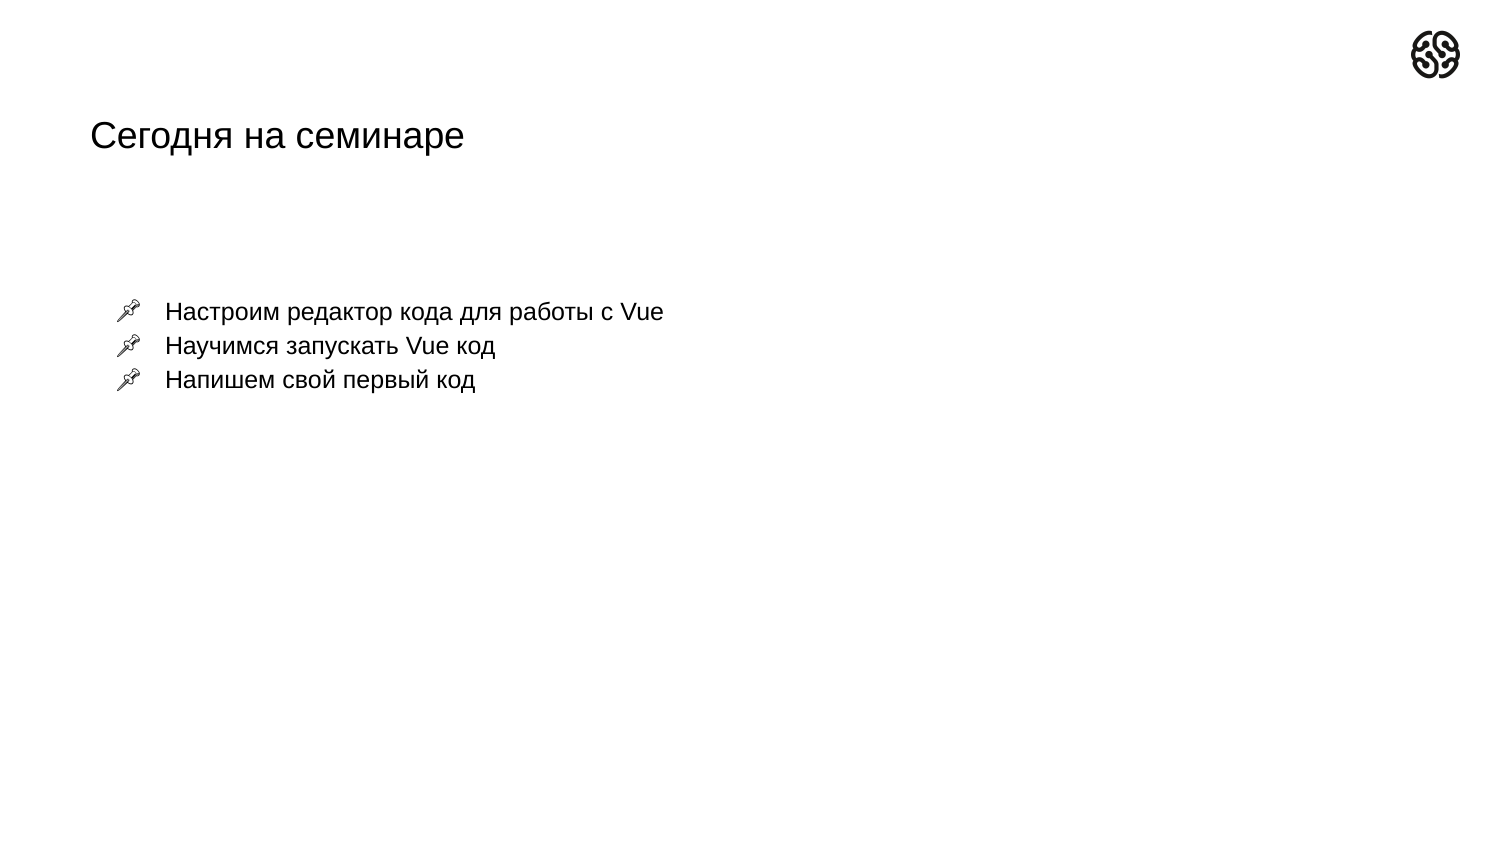

# Сегодня на семинаре
Настроим редактор кода для работы с Vue
Научимся запускать Vue код
Напишем свой первый код